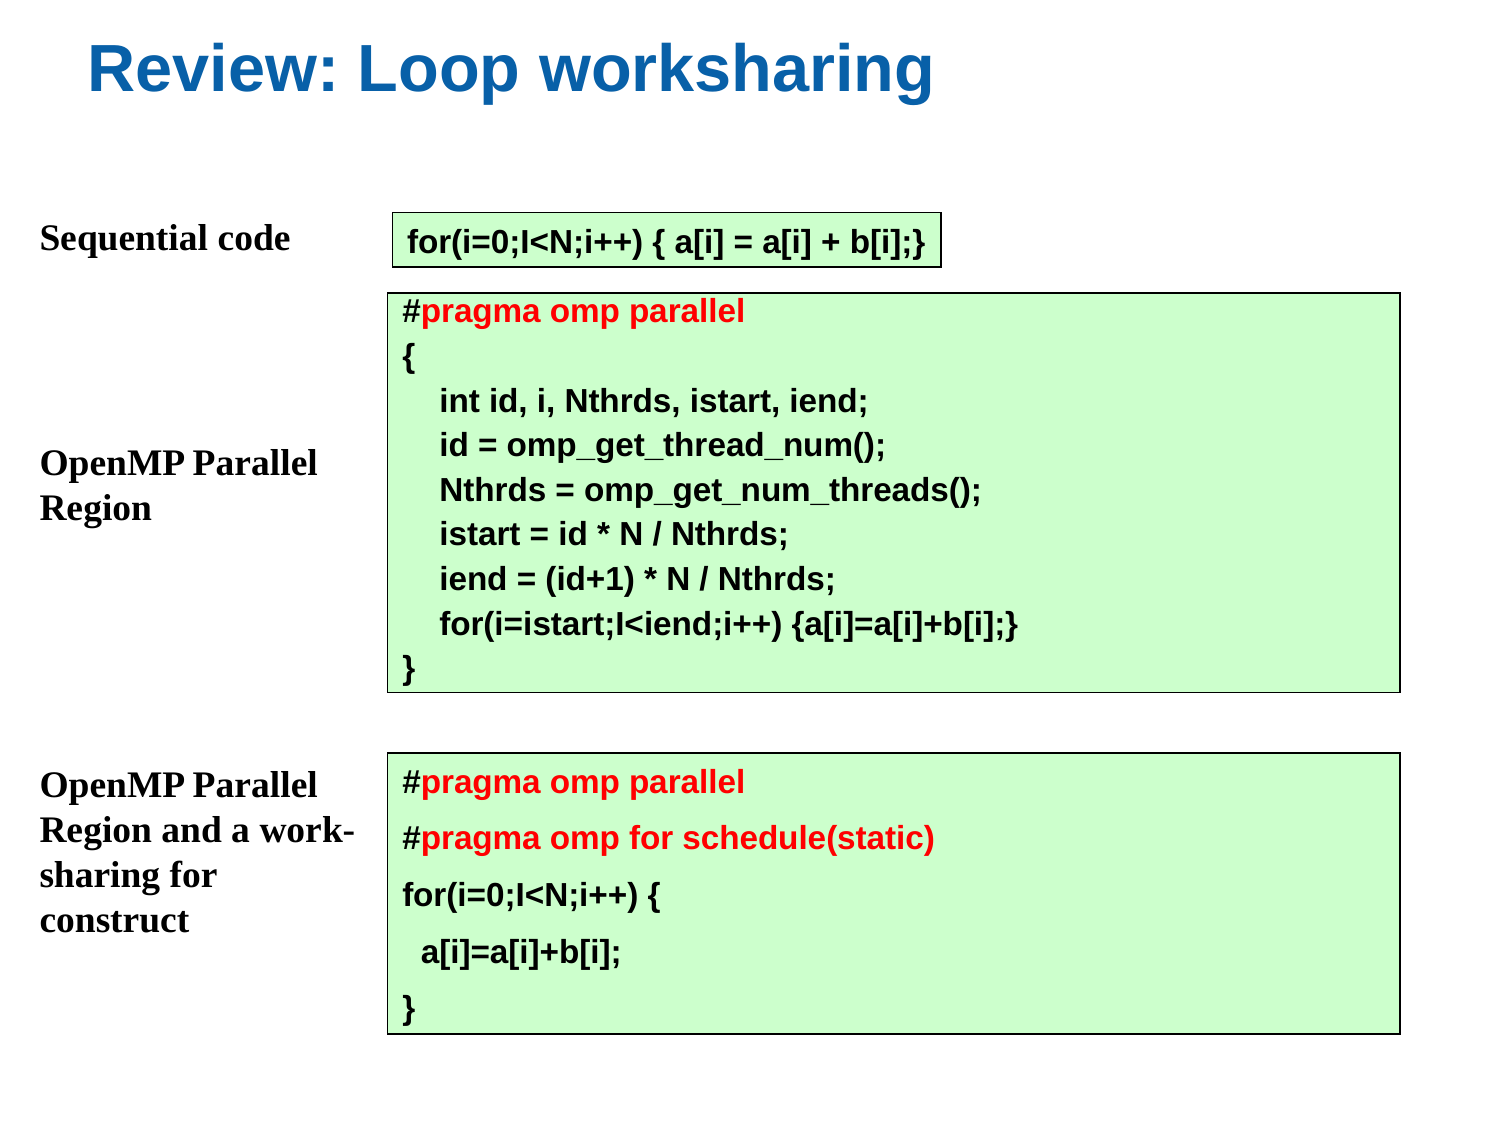

# Review: Loop worksharing
Sequential code
for(i=0;I<N;i++) { a[i] = a[i] + b[i];}
#pragma omp parallel
{
    int id, i, Nthrds, istart, iend;
    id = omp_get_thread_num();
    Nthrds = omp_get_num_threads();
    istart = id * N / Nthrds;
    iend = (id+1) * N / Nthrds;
    for(i=istart;I<iend;i++) {a[i]=a[i]+b[i];}
}
OpenMP Parallel Region
OpenMP Parallel Region and a work-sharing for construct
#pragma omp parallel
#pragma omp for schedule(static)
for(i=0;I<N;i++) {
  a[i]=a[i]+b[i];
}